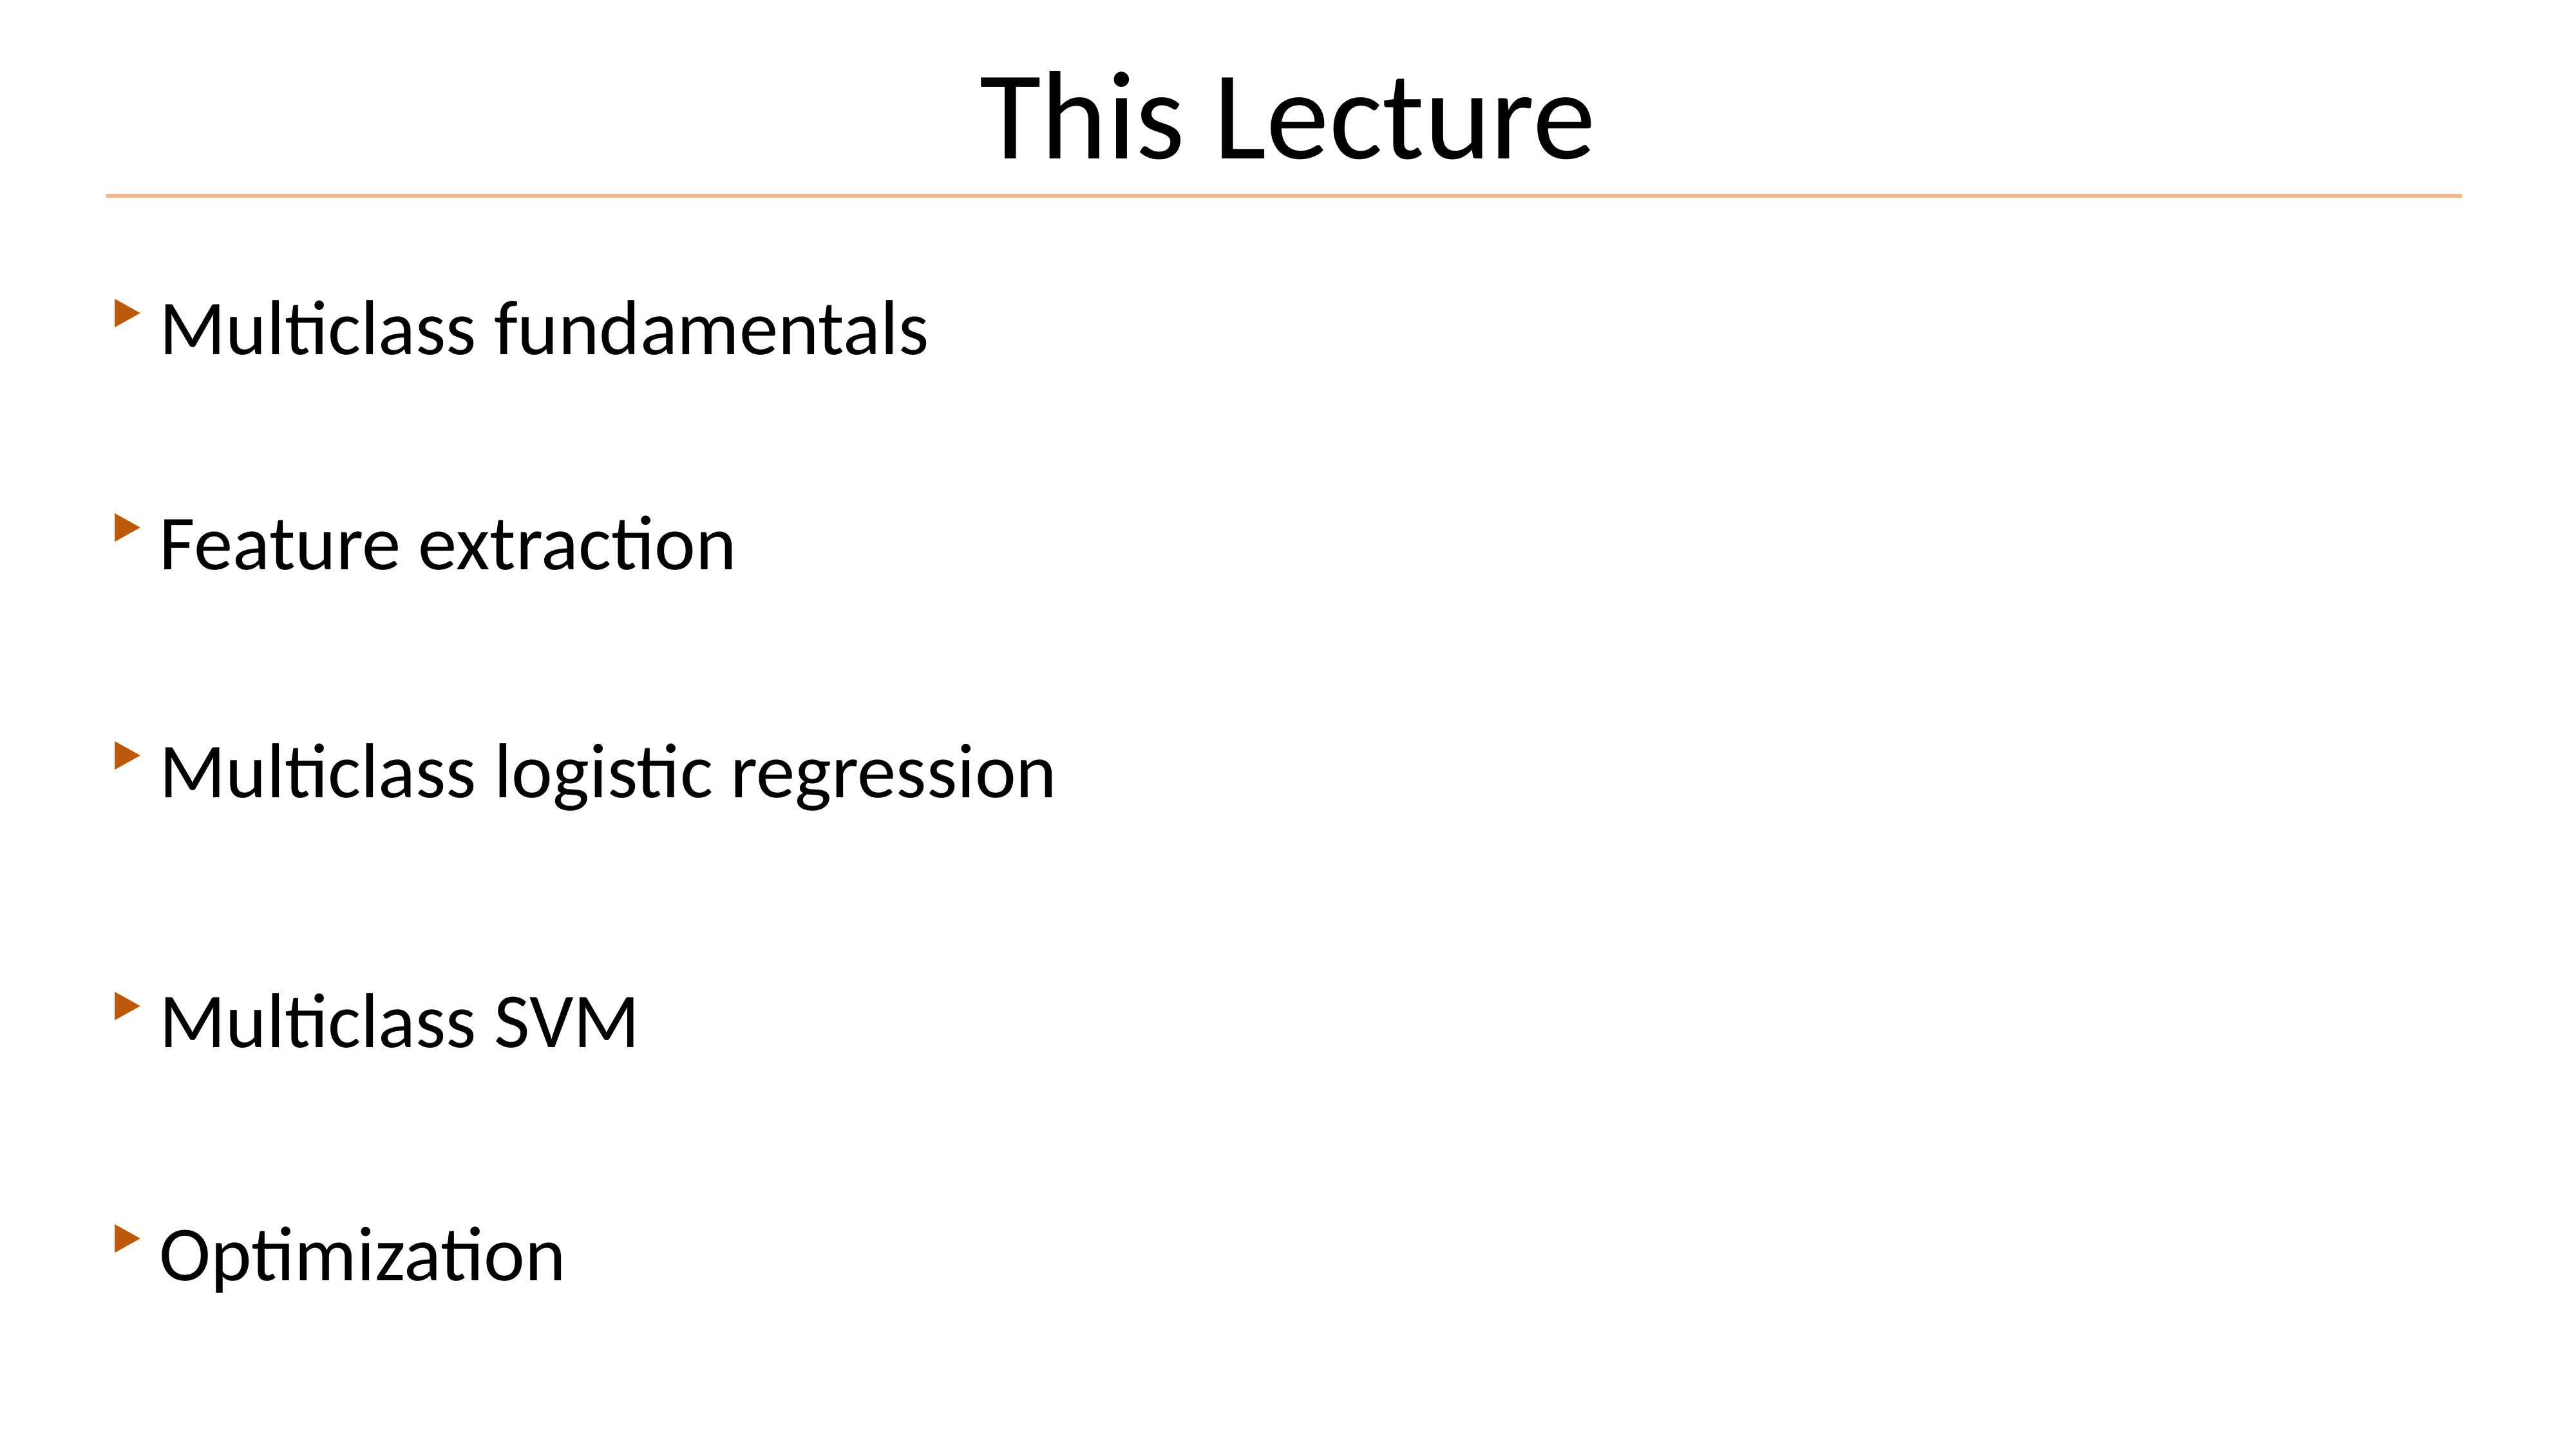

# This Lecture
Multiclass fundamentals
Feature extraction
Multiclass logistic regression
Multiclass SVM
Optimization